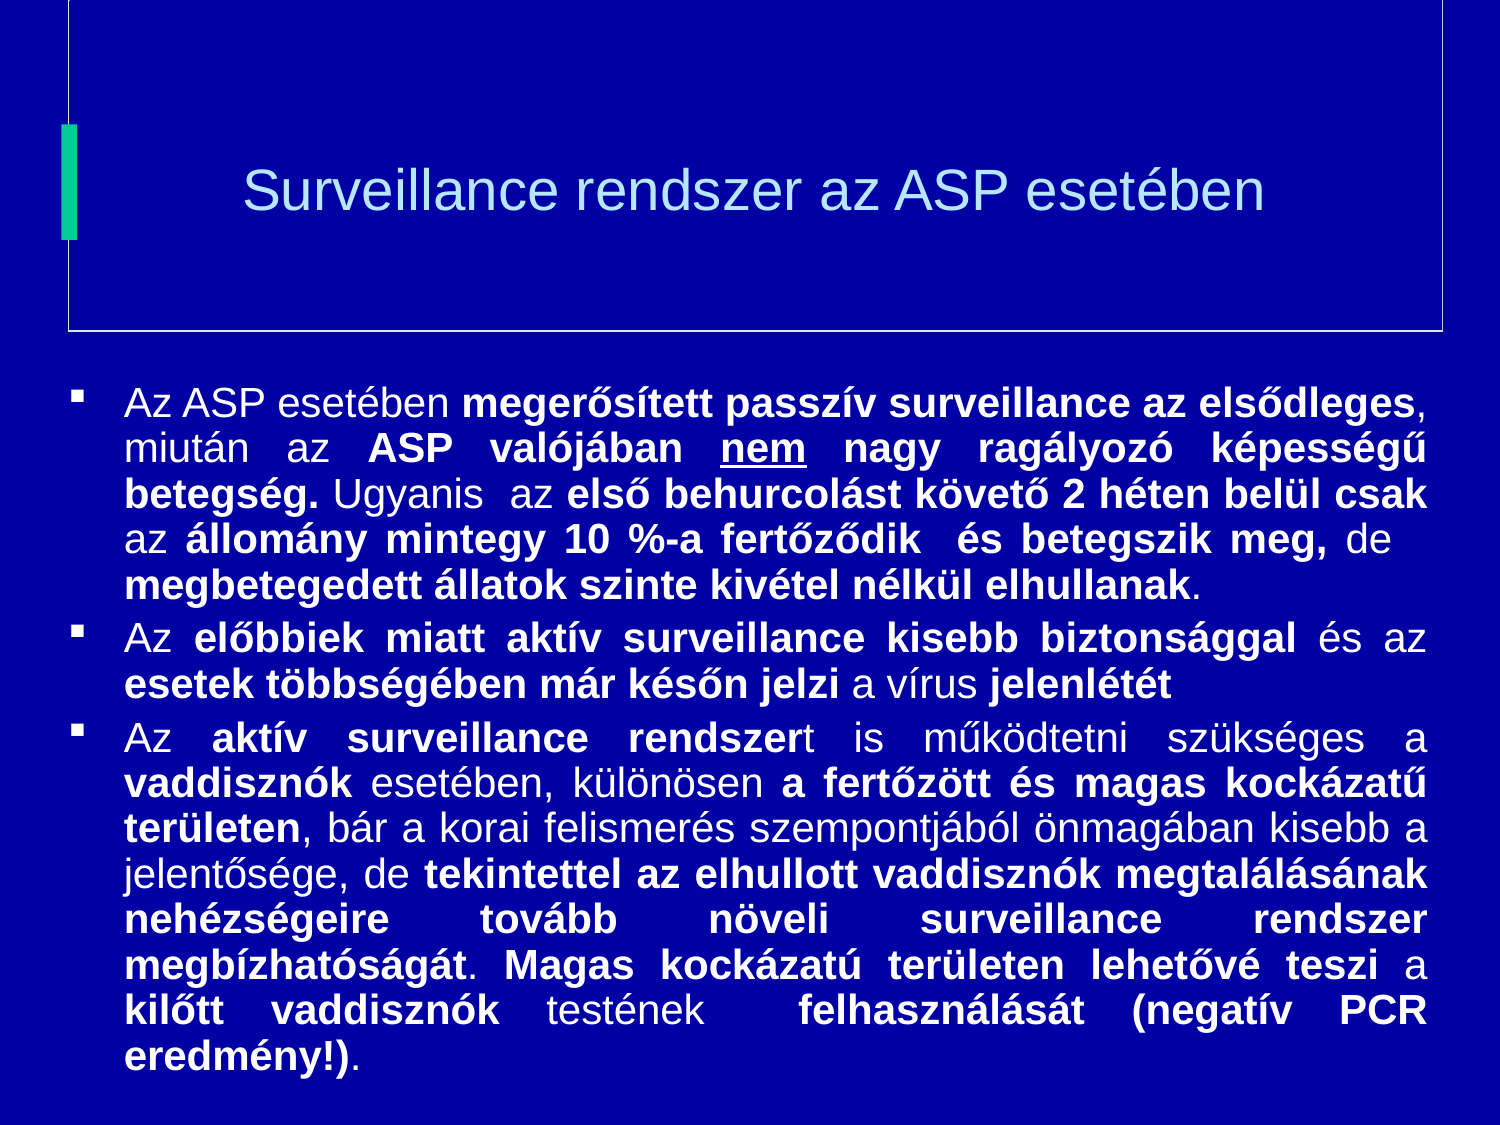

# Surveillance rendszer az ASP esetében

Az ASP esetében megerősített passzív surveillance az elsődleges, miután az ASP valójában nem nagy ragályozó képességű betegség. Ugyanis  az első behurcolást követő 2 héten belül csak az állomány mintegy 10 %-a fertőződik  és betegszik meg, de   megbetegedett állatok szinte kivétel nélkül elhullanak.
Az előbbiek miatt aktív surveillance kisebb biztonsággal és az esetek többségében már későn jelzi a vírus jelenlétét
Az aktív surveillance rendszert is működtetni szükséges a vaddisznók esetében, különösen a fertőzött és magas kockázatű területen, bár a korai felismerés szempontjából önmagában kisebb a jelentősége, de tekintettel az elhullott vaddisznók megtalálásának nehézségeire tovább növeli surveillance rendszer megbízhatóságát. Magas kockázatú területen lehetővé teszi a kilőtt vaddisznók testének  felhasználását (negatív PCR eredmény!).